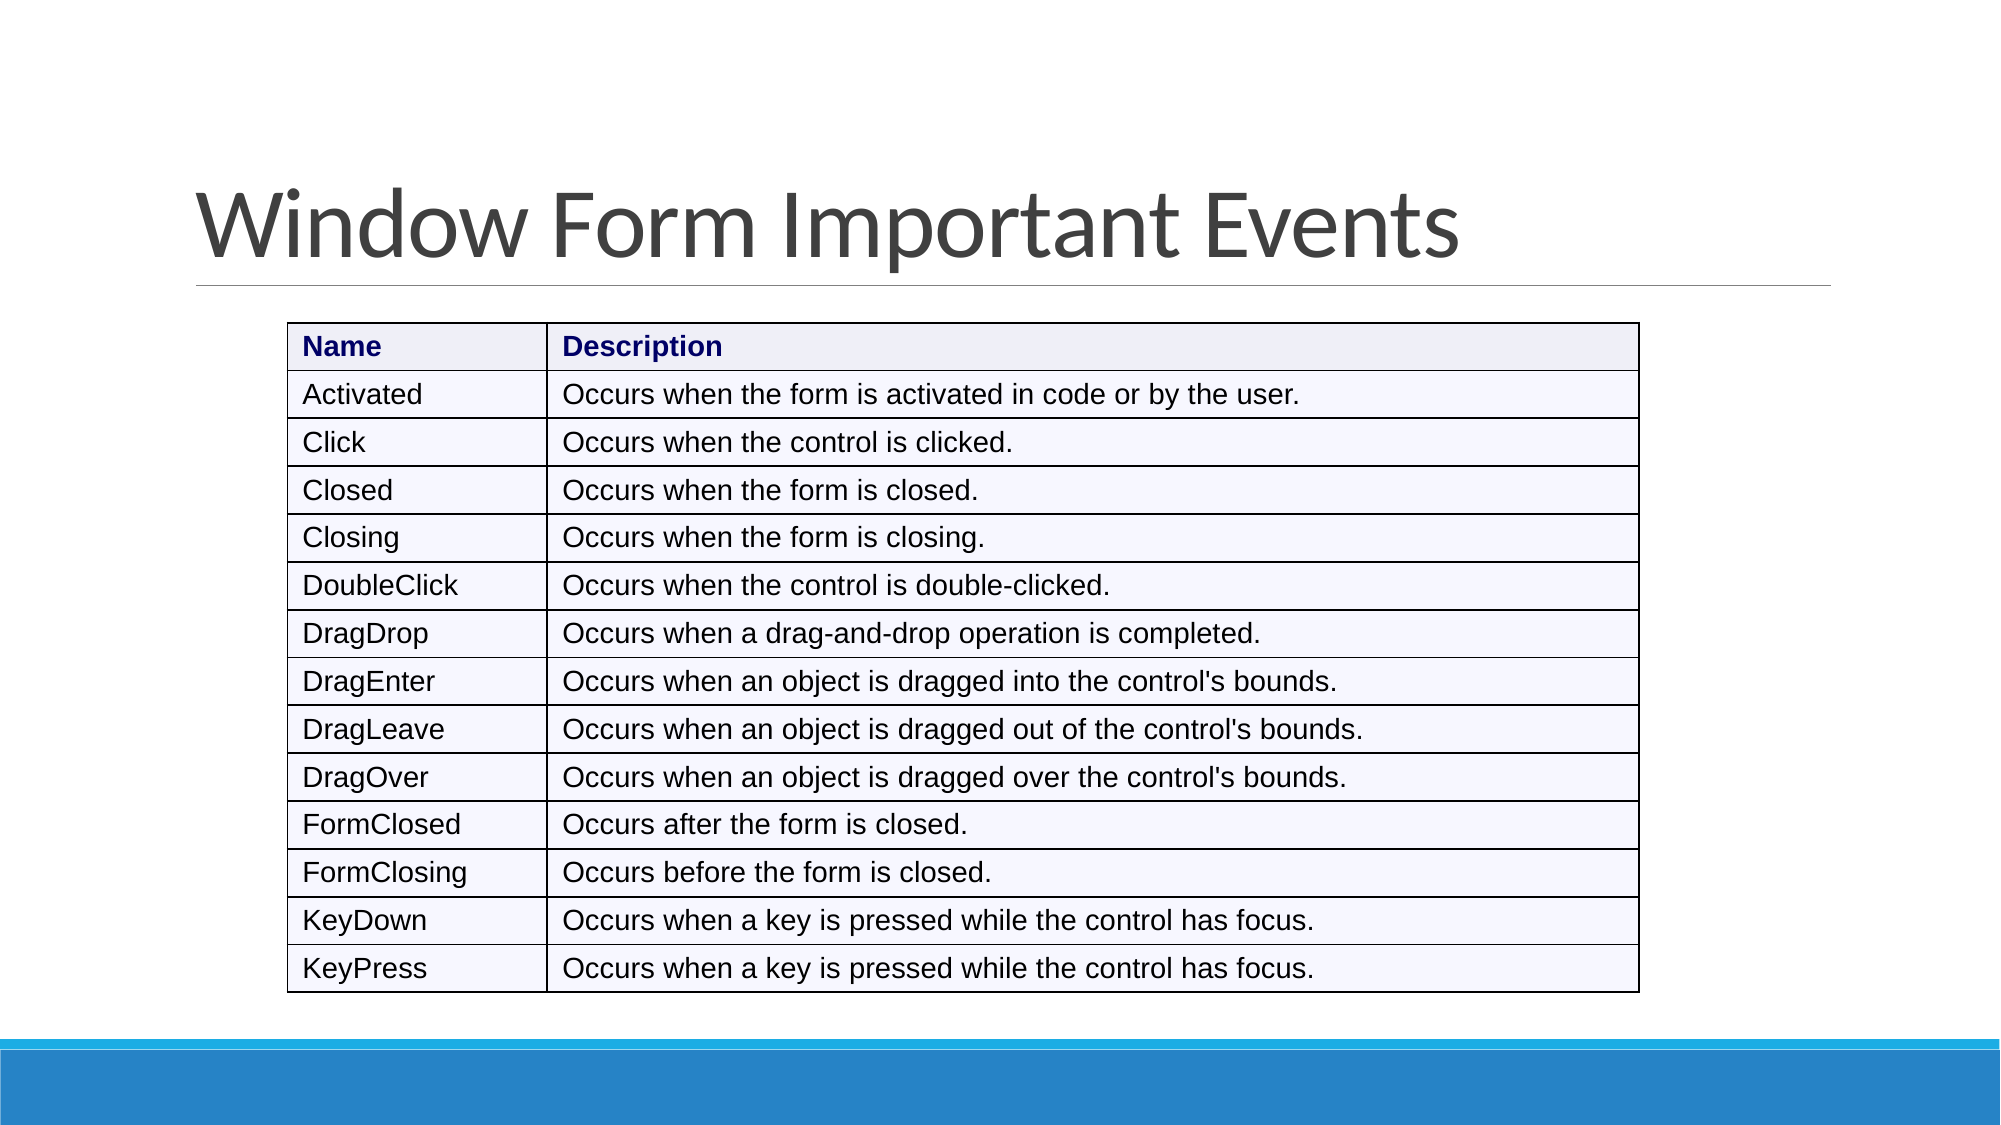

# Window Form Important Events
| Name | Description |
| --- | --- |
| Activated | Occurs when the form is activated in code or by the user. |
| Click | Occurs when the control is clicked. |
| Closed | Occurs when the form is closed. |
| Closing | Occurs when the form is closing. |
| DoubleClick | Occurs when the control is double-clicked. |
| DragDrop | Occurs when a drag-and-drop operation is completed. |
| DragEnter | Occurs when an object is dragged into the control's bounds. |
| DragLeave | Occurs when an object is dragged out of the control's bounds. |
| DragOver | Occurs when an object is dragged over the control's bounds. |
| FormClosed | Occurs after the form is closed. |
| FormClosing | Occurs before the form is closed. |
| KeyDown | Occurs when a key is pressed while the control has focus. |
| KeyPress | Occurs when a key is pressed while the control has focus. |